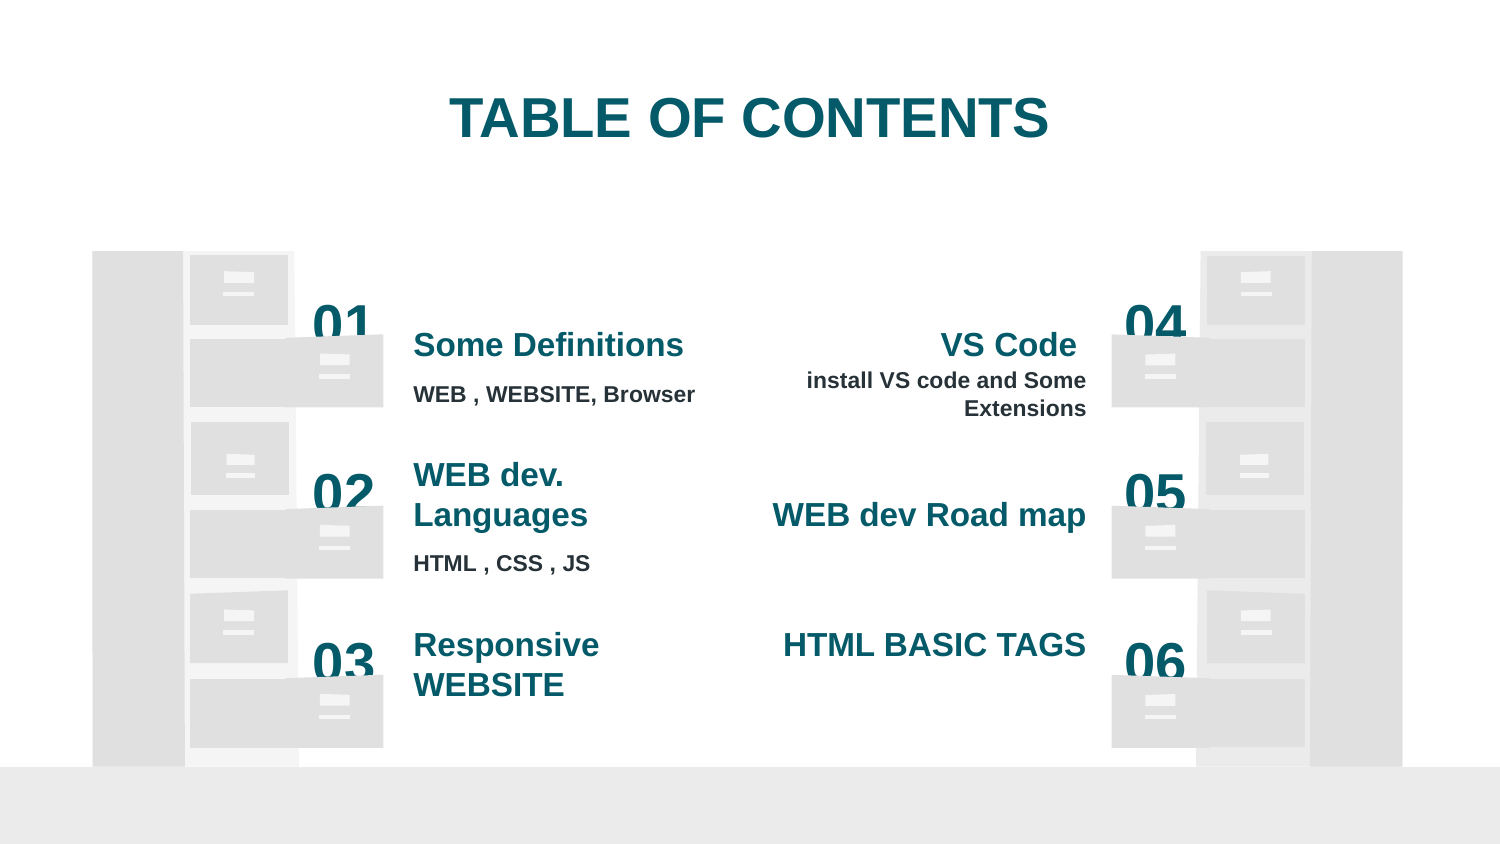

# TABLE OF CONTENTS

04
01
Some Definitions
VS Code
WEB , WEBSITE, Browser
install VS code and Some Extensions
WEB dev. Languages
02
WEB dev Road map
05
HTML , CSS , JS
03
Responsive WEBSITE
HTML BASIC TAGS

06